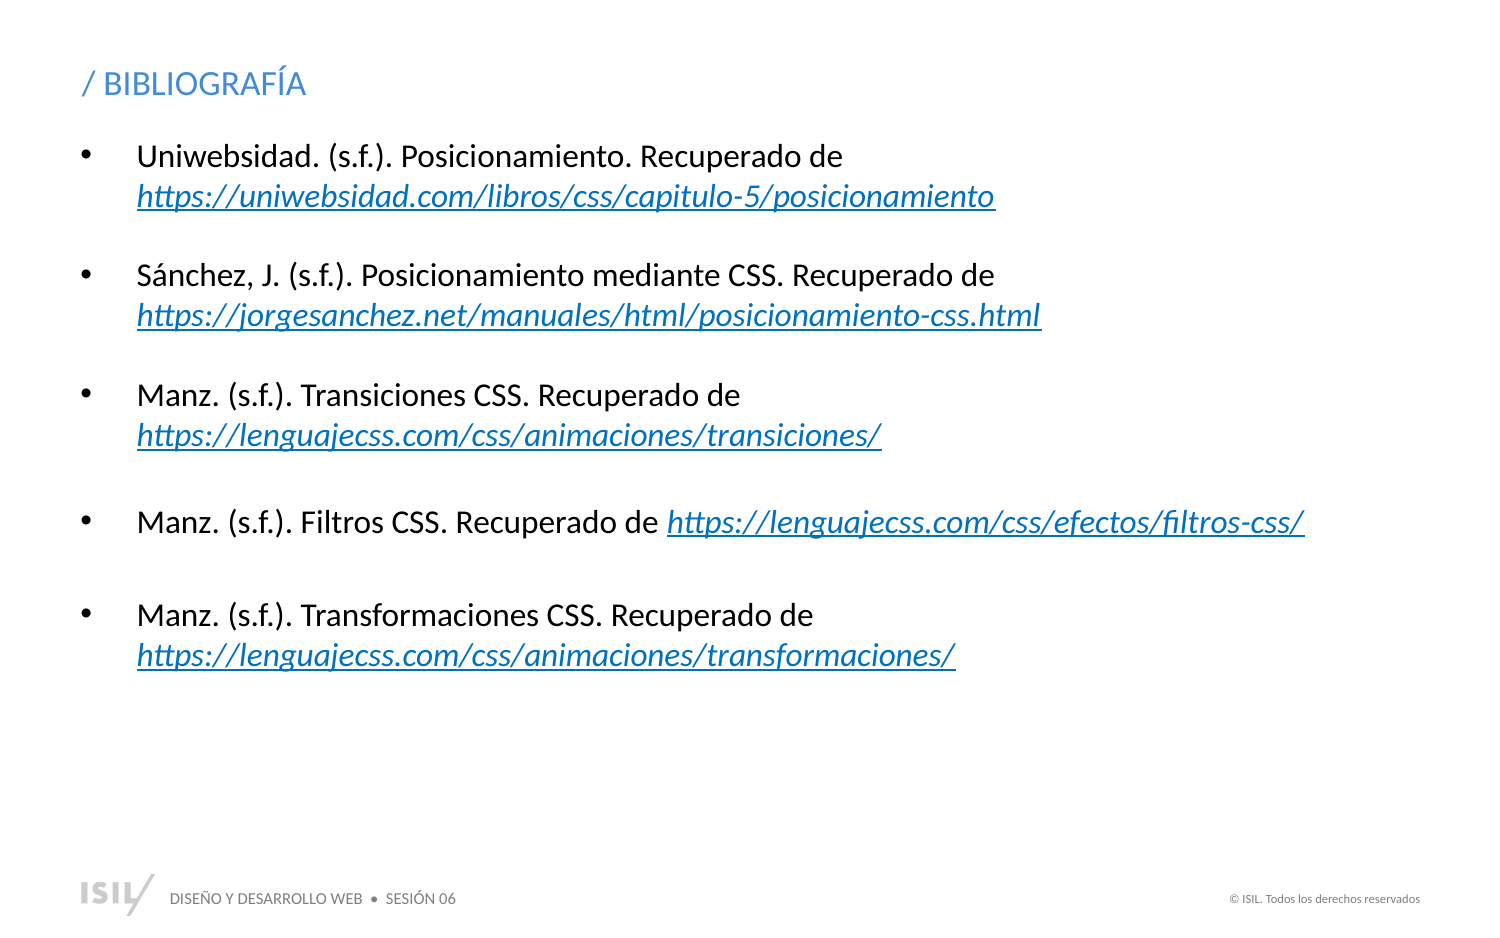

/ BIBLIOGRAFÍA
Uniwebsidad. (s.f.). Posicionamiento. Recuperado de https://uniwebsidad.com/libros/css/capitulo-5/posicionamiento

Sánchez, J. (s.f.). Posicionamiento mediante CSS. Recuperado de https://jorgesanchez.net/manuales/html/posicionamiento-css.html

Manz. (s.f.). Transiciones CSS. Recuperado de https://lenguajecss.com/css/animaciones/transiciones/

Manz. (s.f.). Filtros CSS. Recuperado de https://lenguajecss.com/css/efectos/filtros-css/

Manz. (s.f.). Transformaciones CSS. Recuperado de https://lenguajecss.com/css/animaciones/transformaciones/